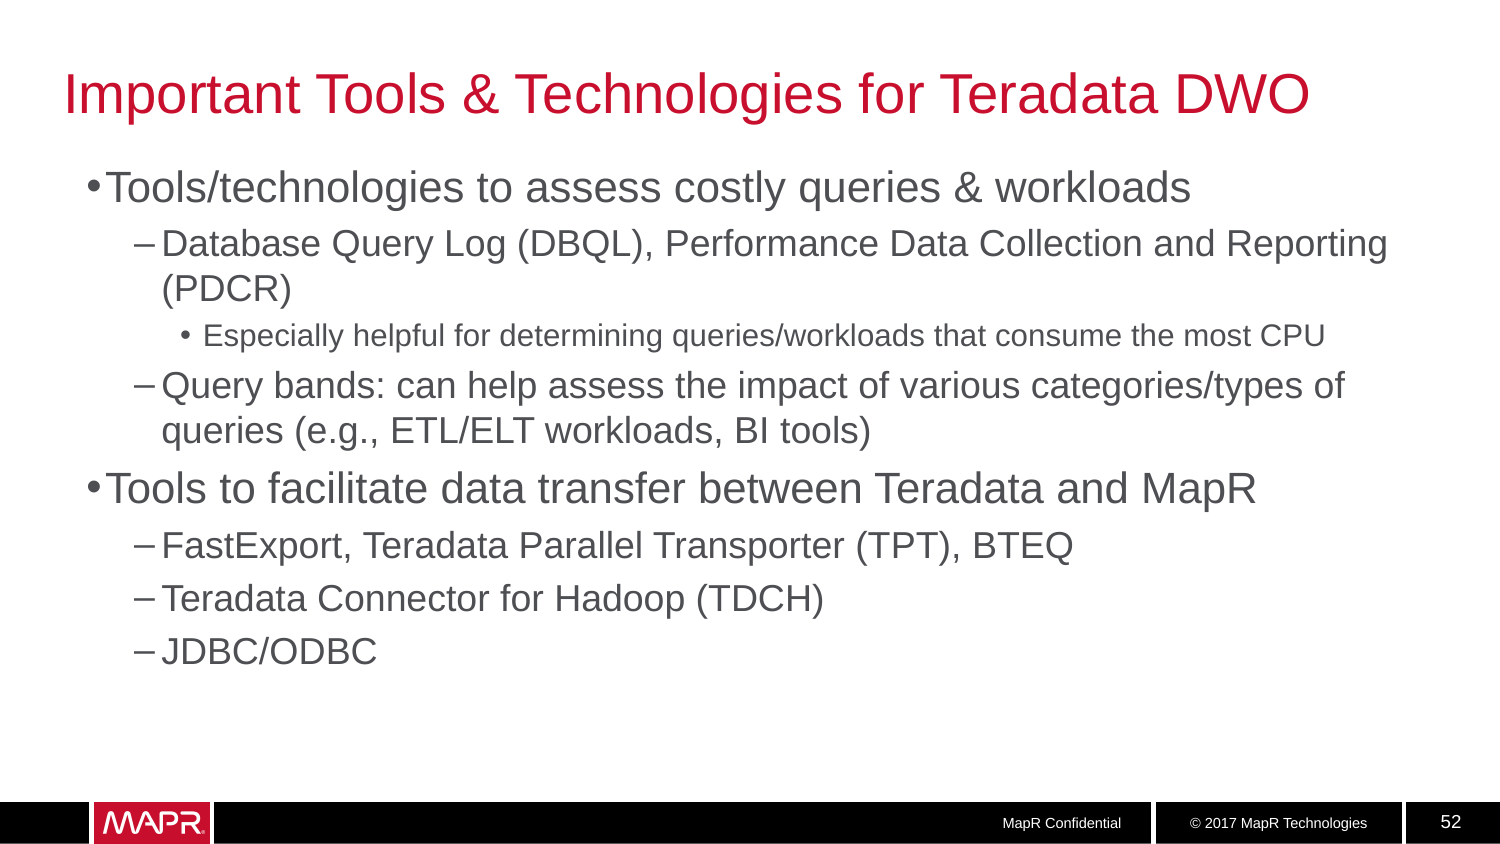

# Important Tools & Technologies for Teradata DWO
Tools/technologies to assess costly queries & workloads
Database Query Log (DBQL), Performance Data Collection and Reporting (PDCR)
Especially helpful for determining queries/workloads that consume the most CPU
Query bands: can help assess the impact of various categories/types of queries (e.g., ETL/ELT workloads, BI tools)
Tools to facilitate data transfer between Teradata and MapR
FastExport, Teradata Parallel Transporter (TPT), BTEQ
Teradata Connector for Hadoop (TDCH)
JDBC/ODBC